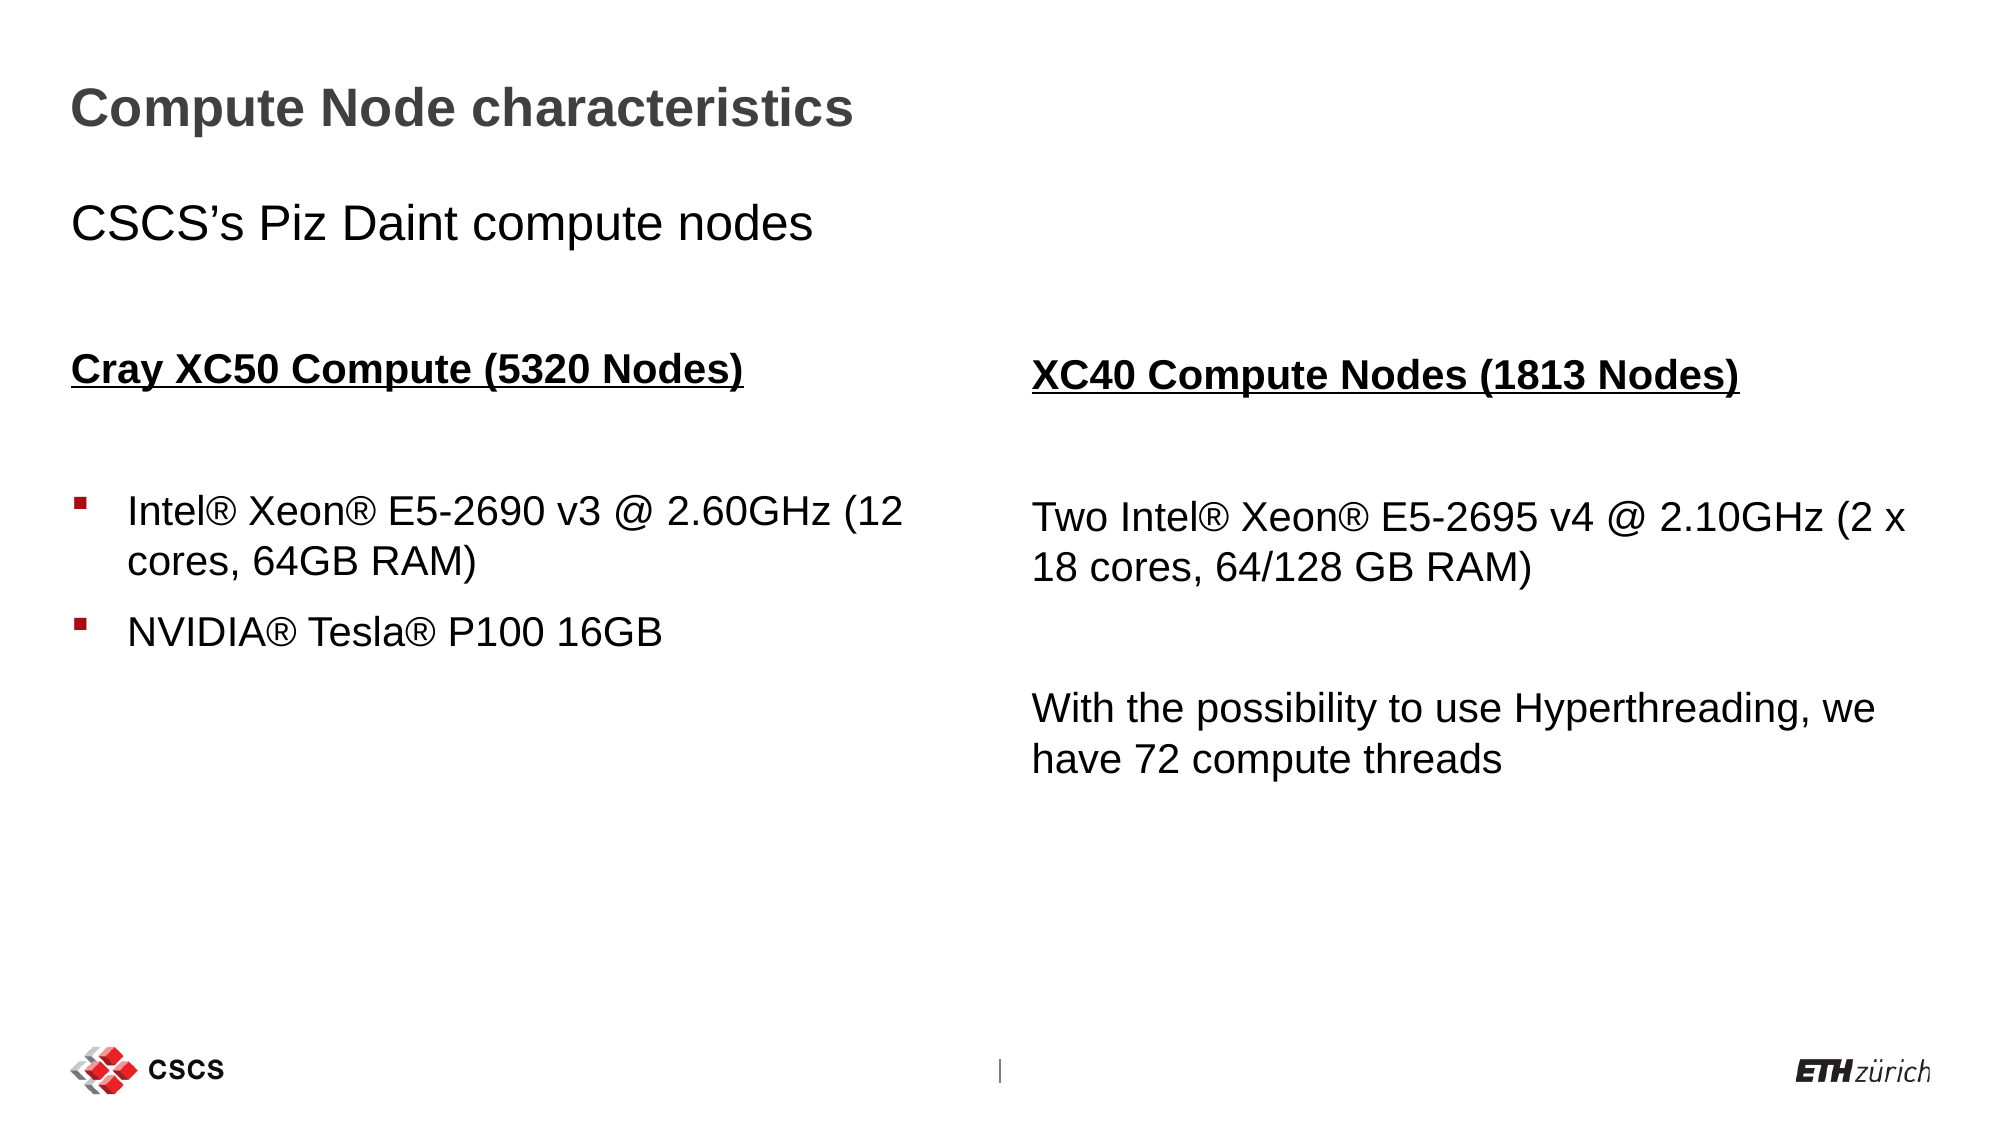

# Compute Node characteristics
CSCS’s Piz Daint compute nodes

Cray XC50 Compute (5320 Nodes)

Intel® Xeon® E5-2690 v3 @ 2.60GHz (12 cores, 64GB RAM)
NVIDIA® Tesla® P100 16GB

XC40 Compute Nodes (1813 Nodes)

Two Intel® Xeon® E5-2695 v4 @ 2.10GHz (2 x 18 cores, 64/128 GB RAM)

With the possibility to use Hyperthreading, we have 72 compute threads